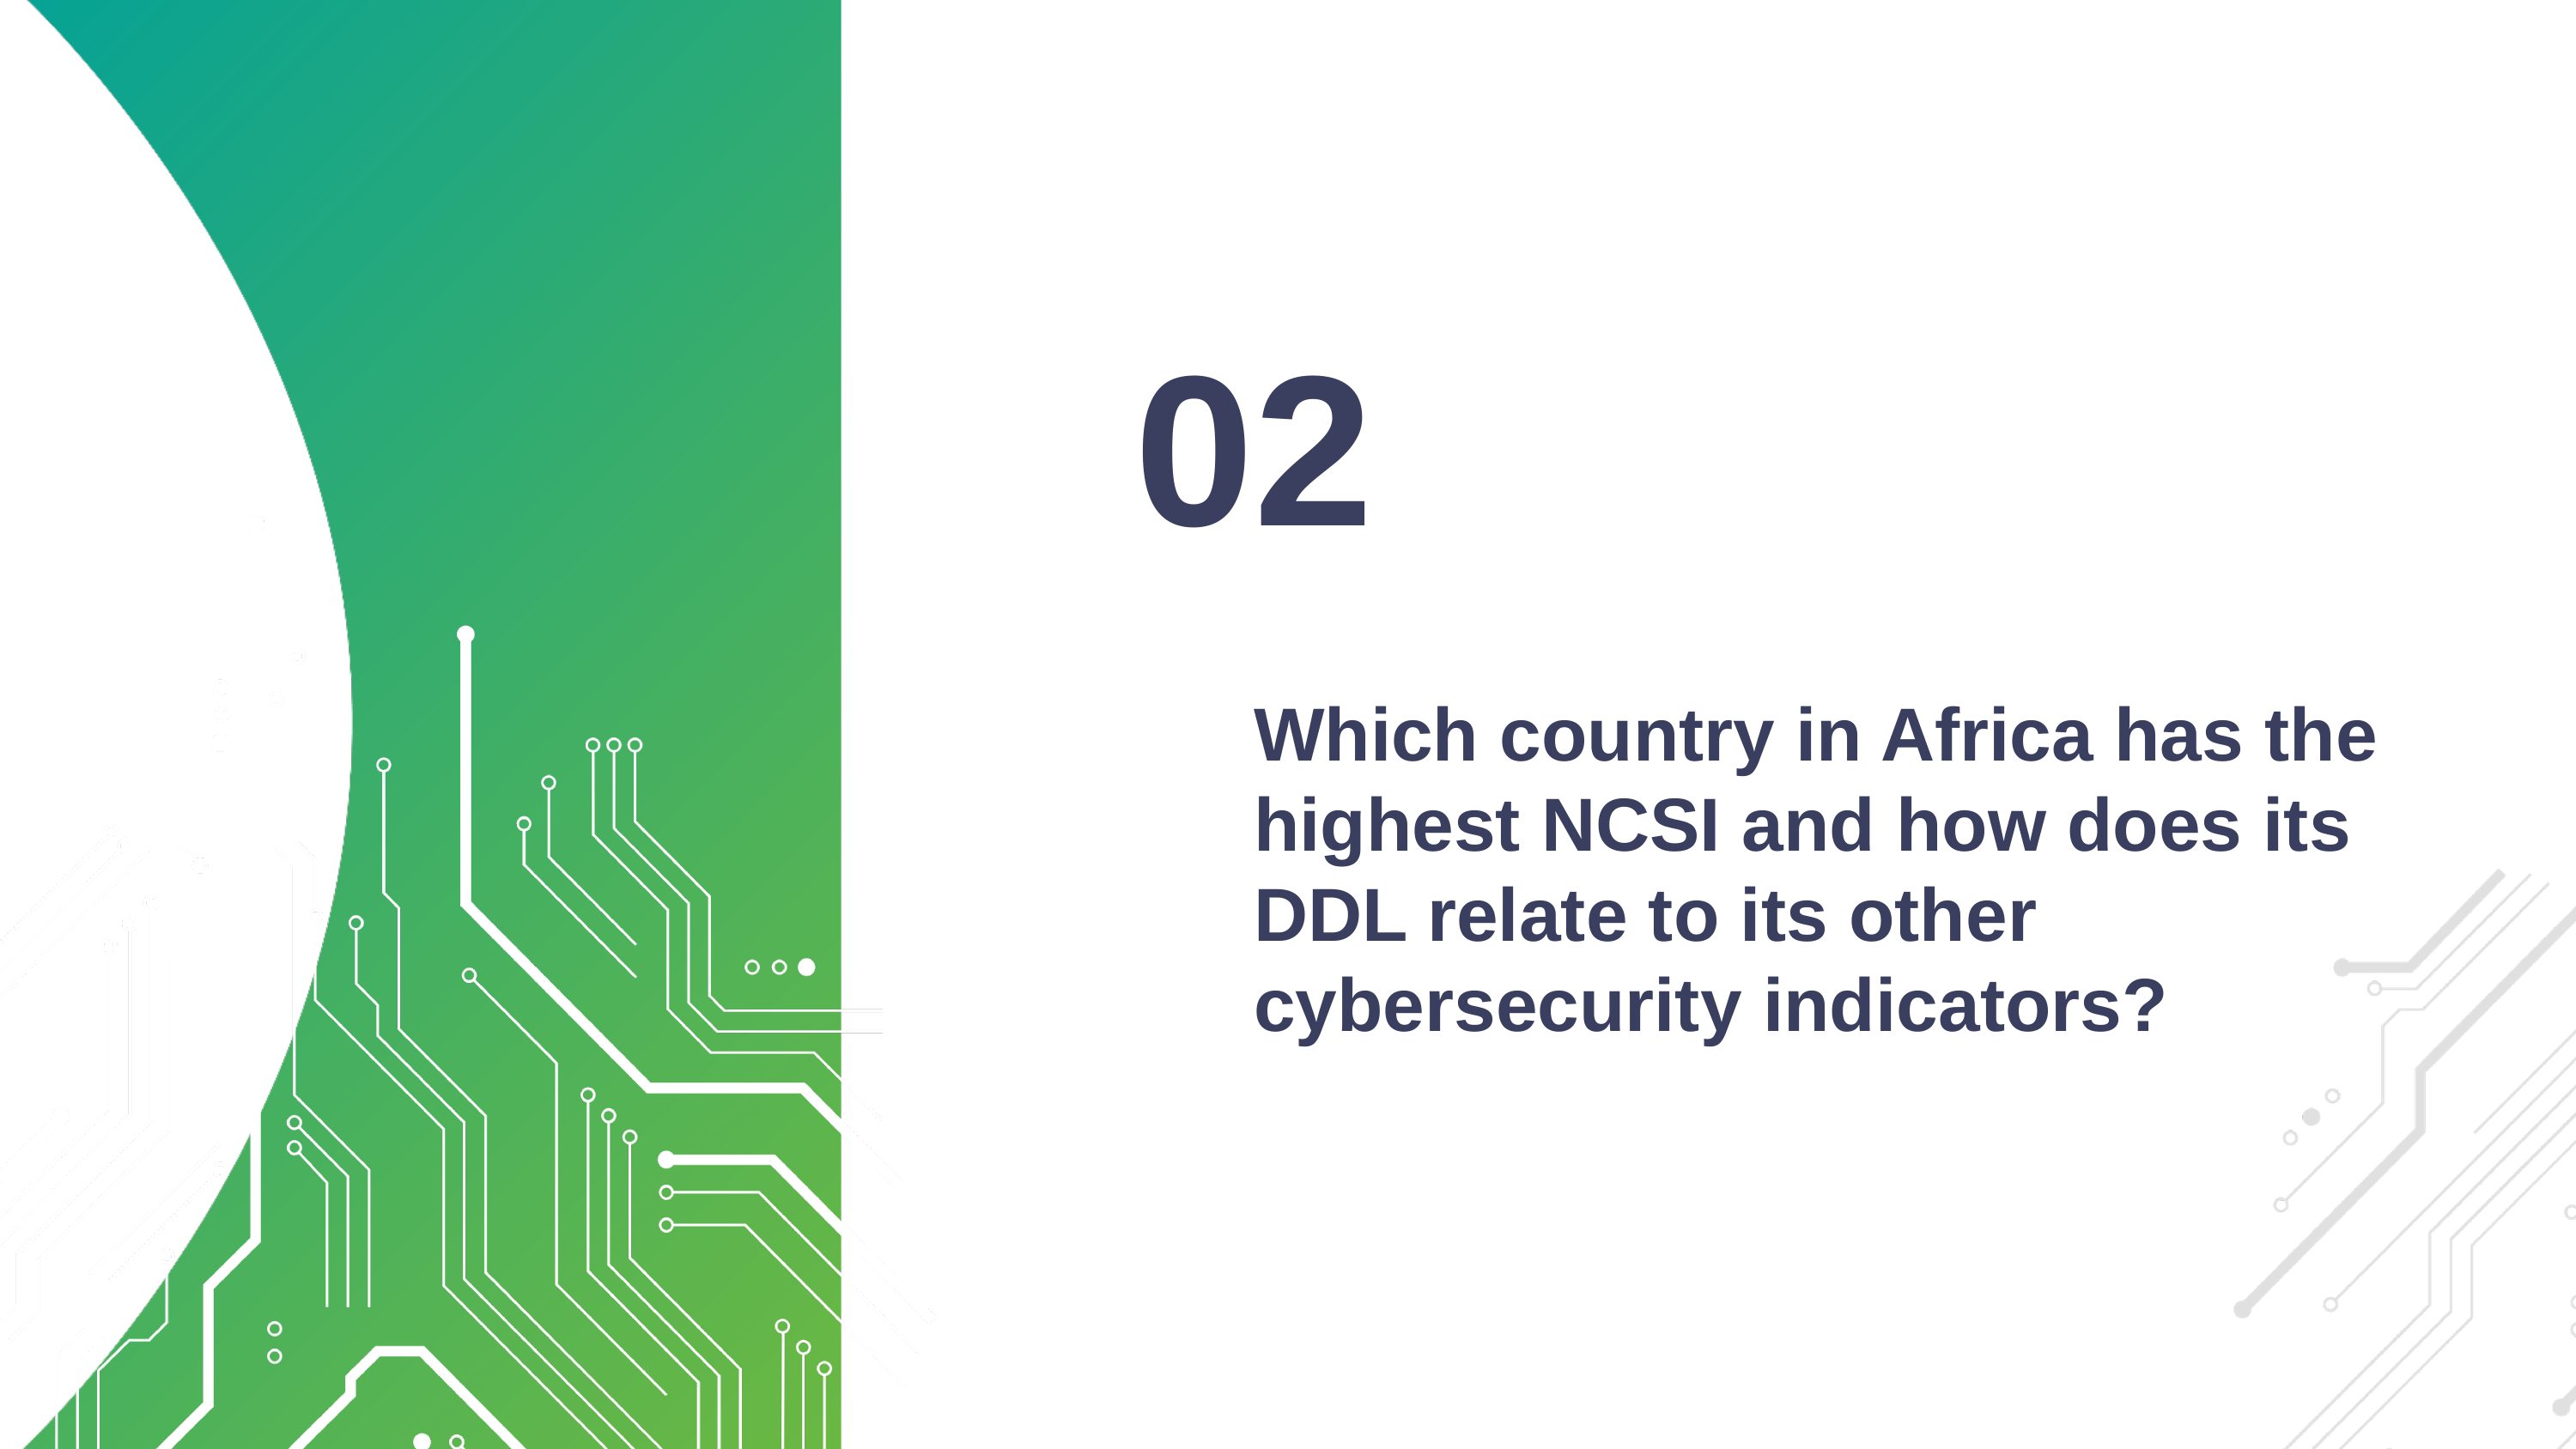

02

Which country in Africa has the highest NCSI and how does its DDL relate to its other cybersecurity indicators?